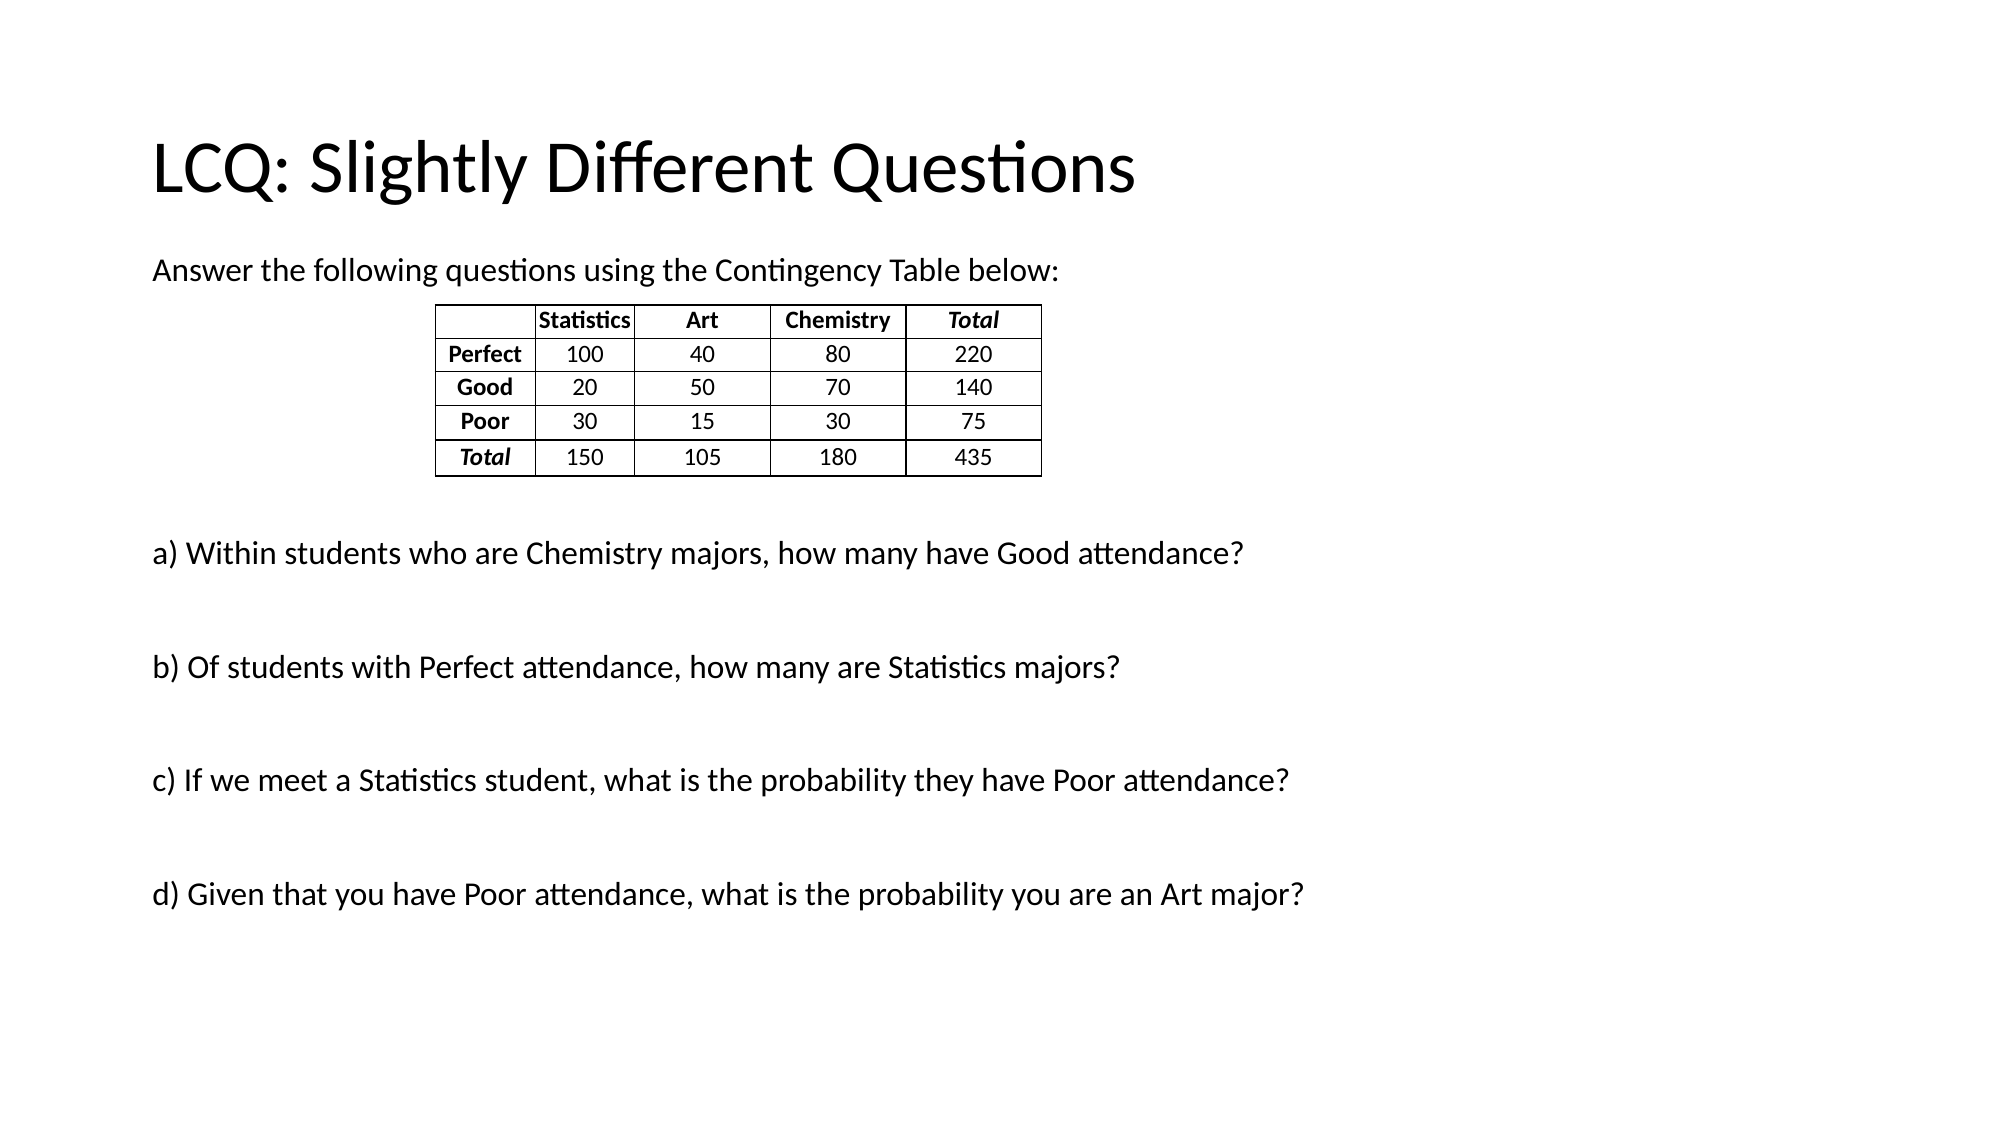

# LCQ: Slightly Different Questions
Answer the following questions using the Contingency Table below:

a) Within students who are Chemistry majors, how many have Good attendance?

b) Of students with Perfect attendance, how many are Statistics majors?

c) If we meet a Statistics student, what is the probability they have Poor attendance?

d) Given that you have Poor attendance, what is the probability you are an Art major?
|  | Statistics | Art | Chemistry | Total |
| --- | --- | --- | --- | --- |
| Perfect | 100 | 40 | 80 | 220 |
| Good | 20 | 50 | 70 | 140 |
| Poor | 30 | 15 | 30 | 75 |
| Total | 150 | 105 | 180 | 435 |